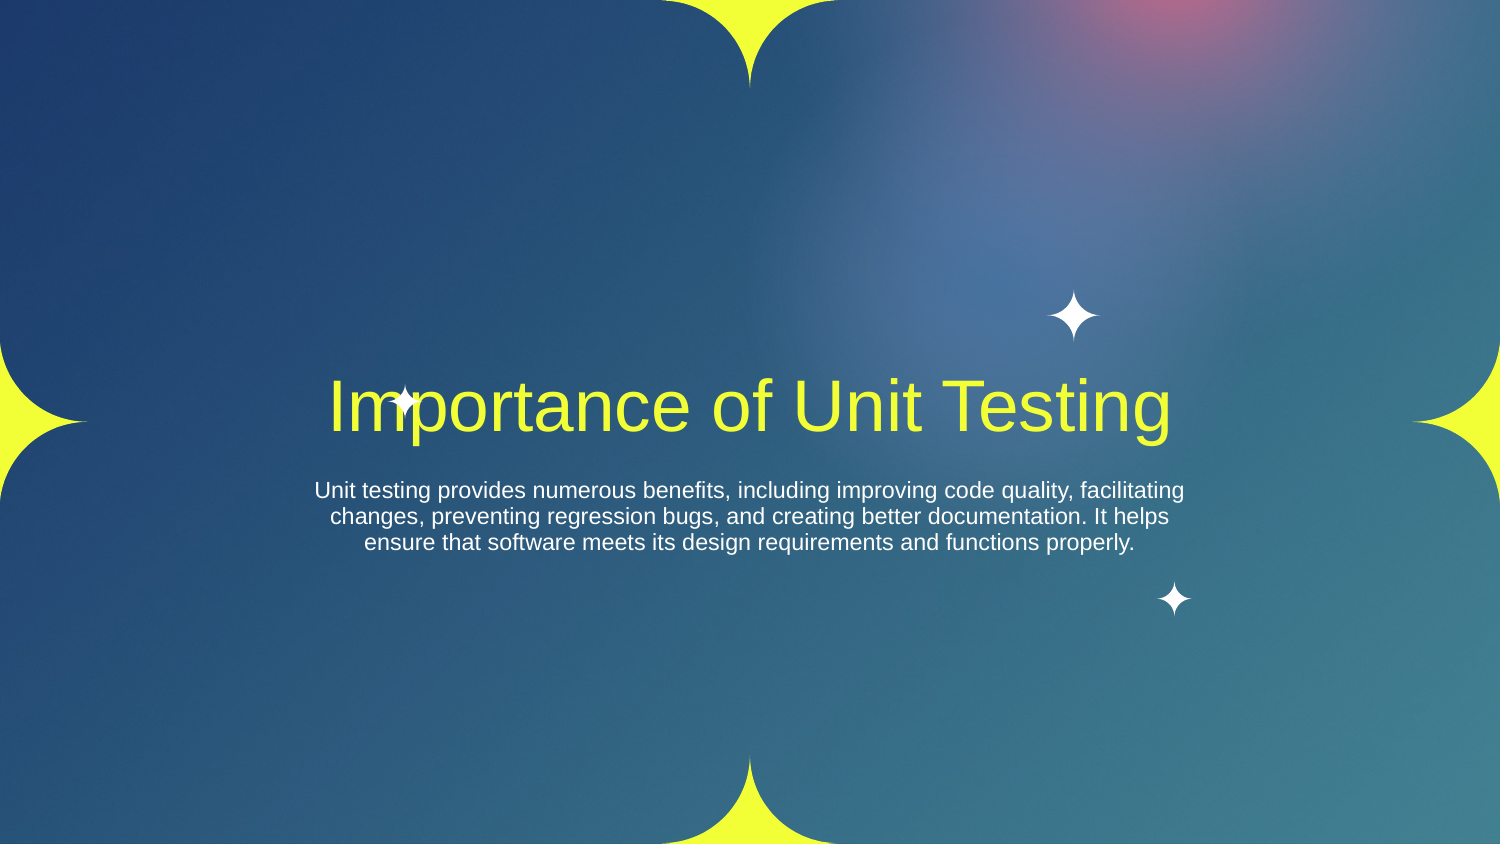

# Importance of Unit Testing

Unit testing provides numerous benefits, including improving code quality, facilitating changes, preventing regression bugs, and creating better documentation. It helps ensure that software meets its design requirements and functions properly.